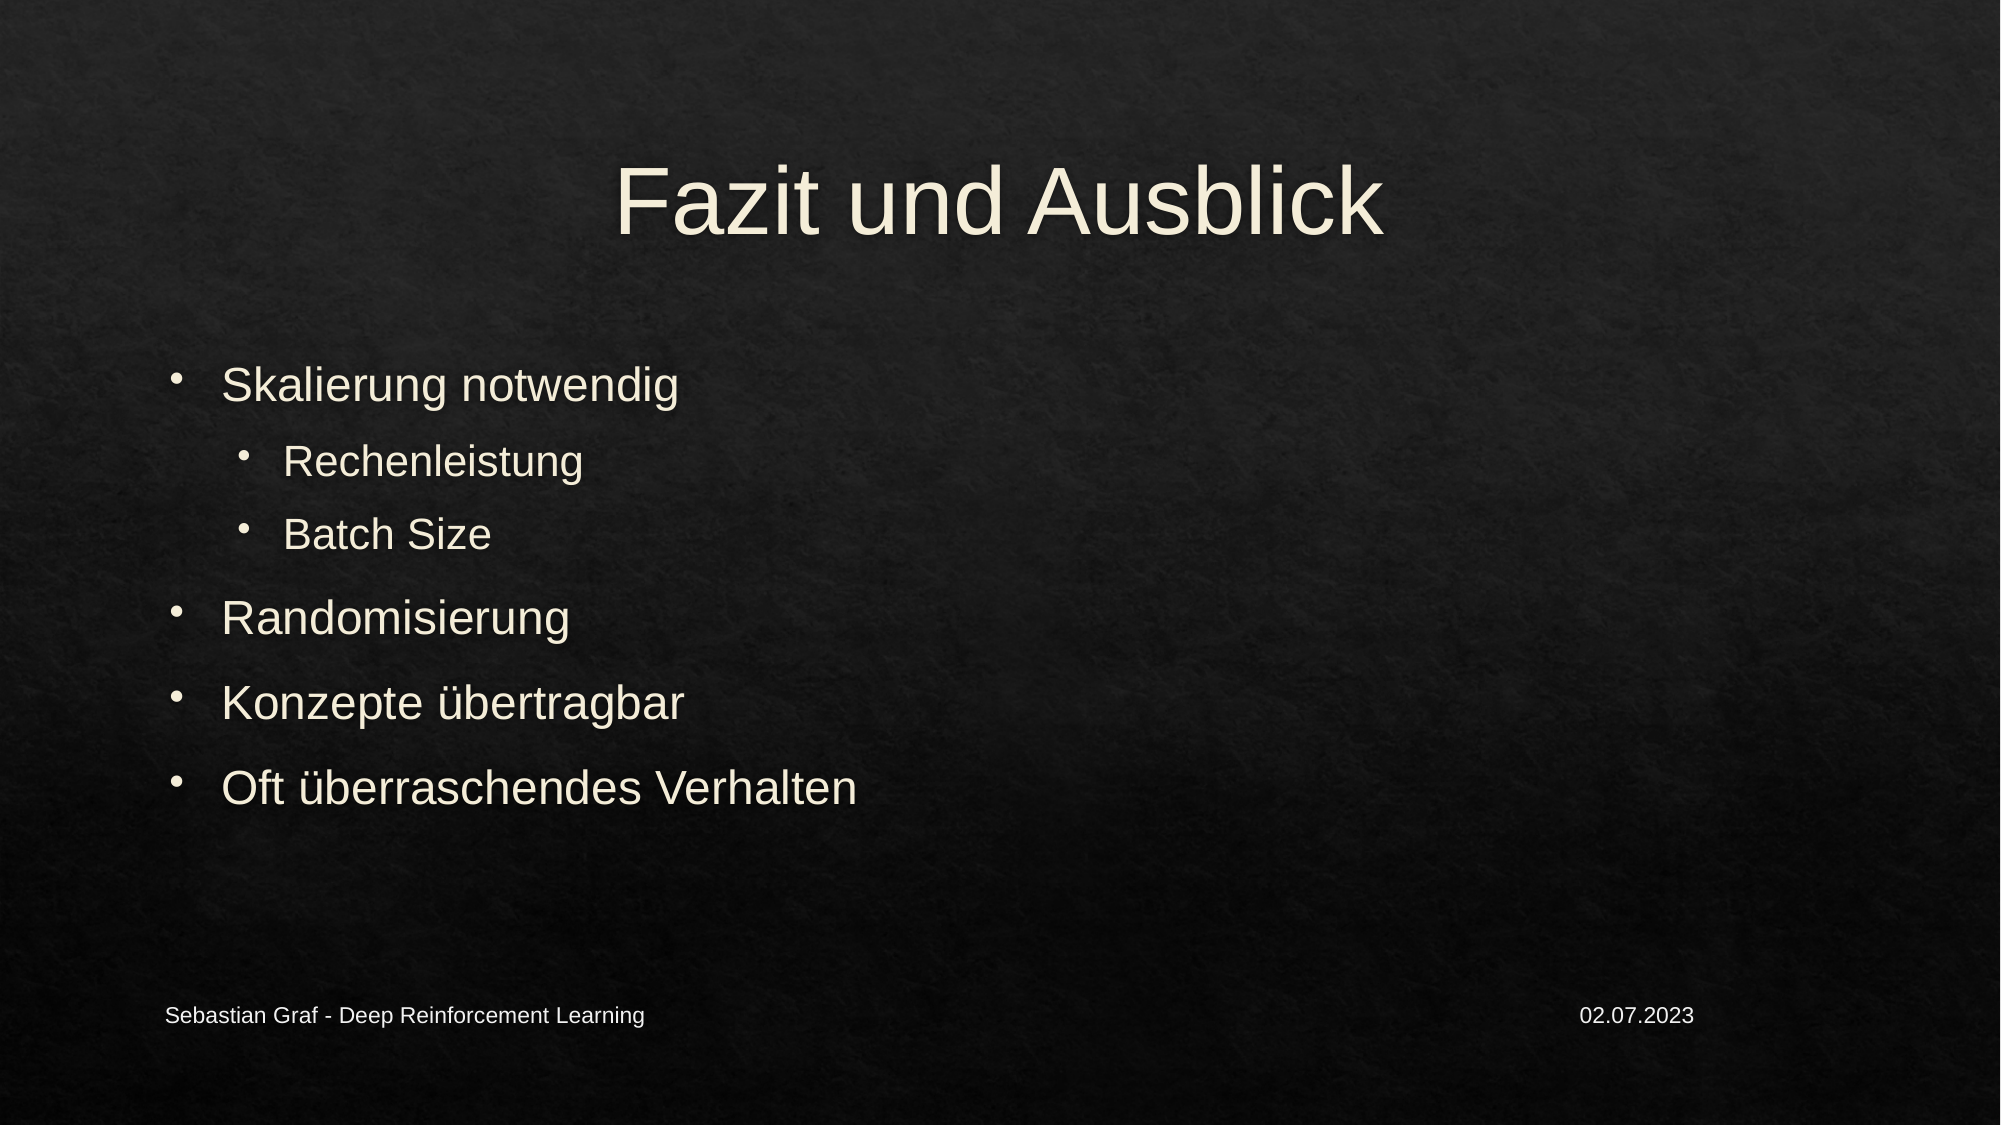

# Fazit und Ausblick
Skalierung notwendig
Rechenleistung
Batch Size
Randomisierung
Konzepte übertragbar
Oft überraschendes Verhalten
Sebastian Graf - Deep Reinforcement Learning
02.07.2023